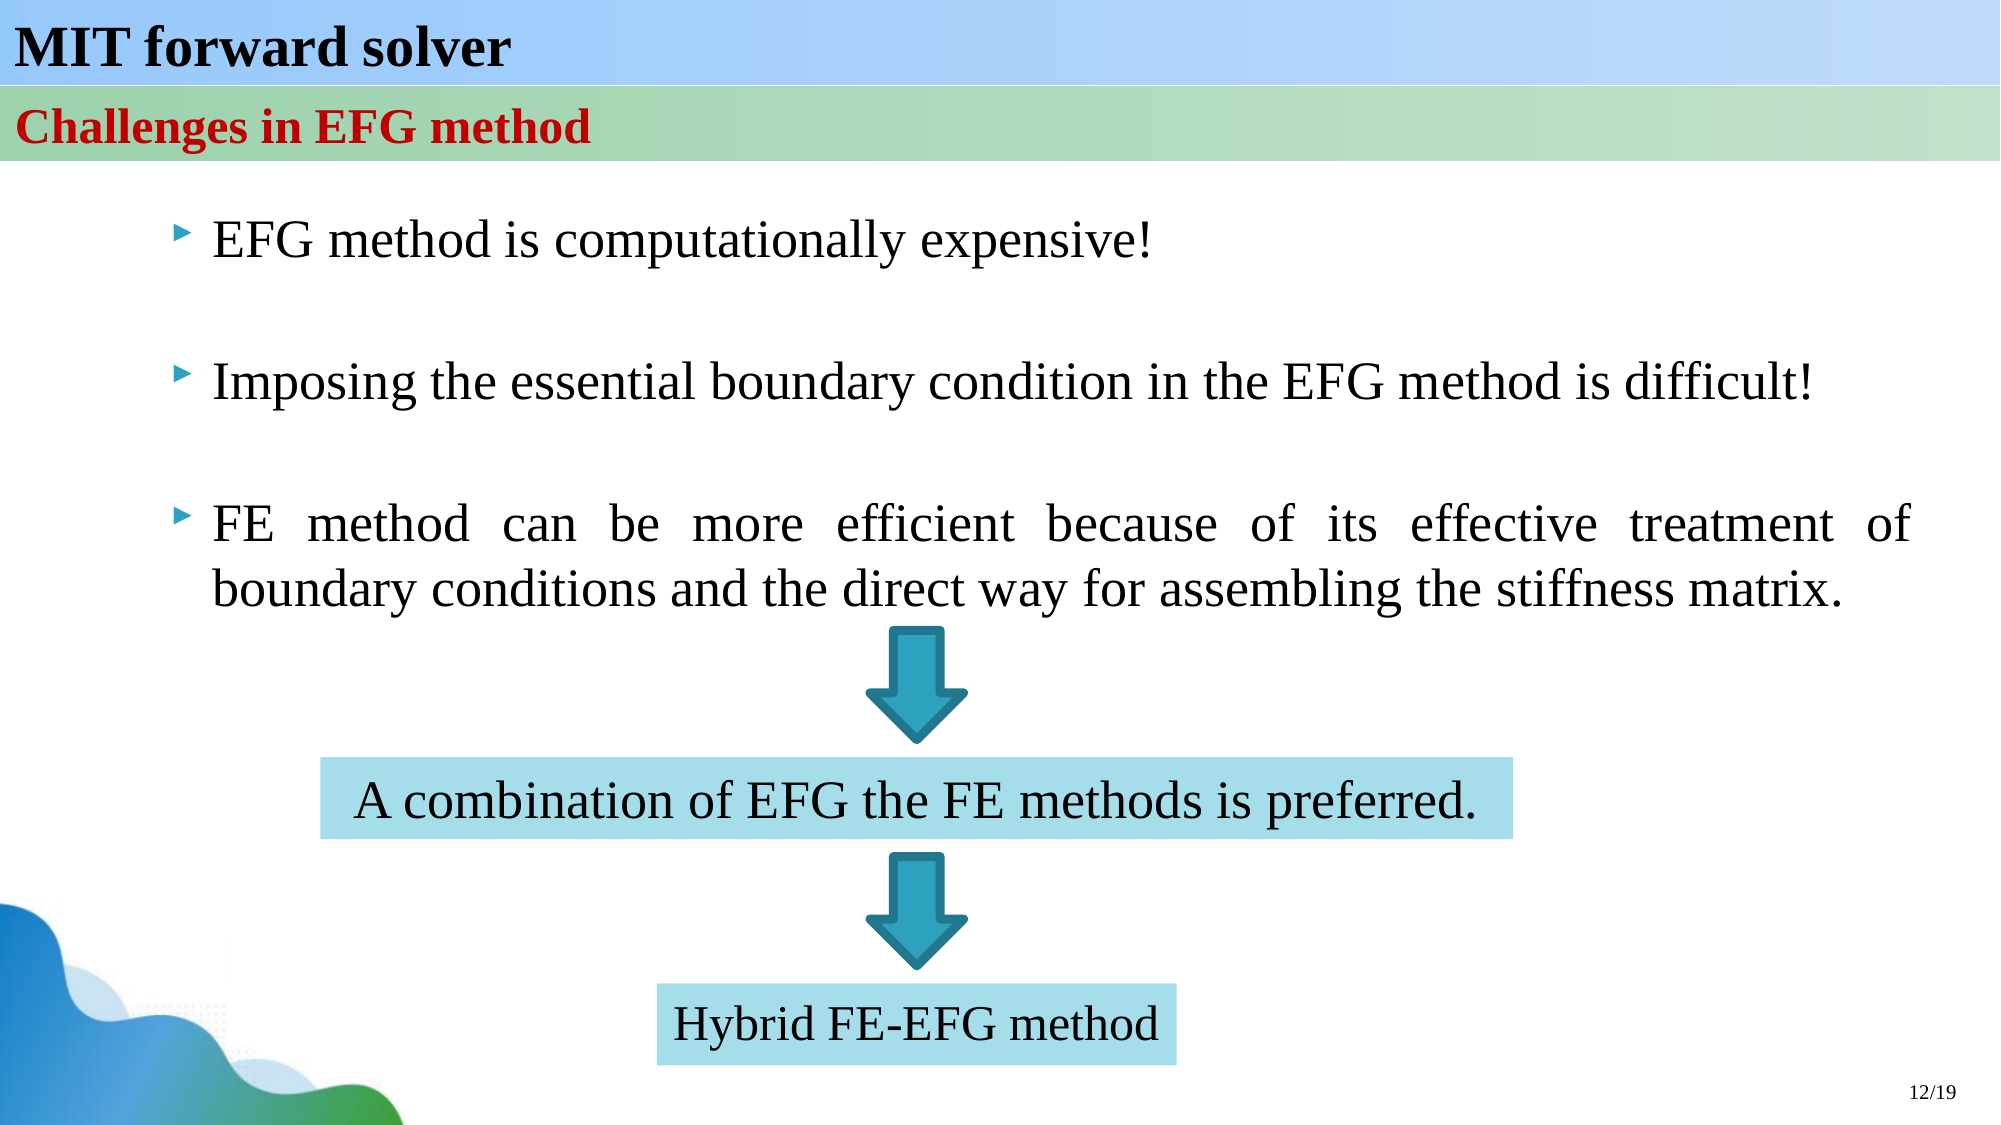

MIT forward solver
Challenges in EFG method
EFG method is computationally expensive!

Imposing the essential boundary condition in the EFG method is difficult!

FE method can be more efficient because of its effective treatment of boundary conditions and the direct way for assembling the stiffness matrix.

A combination of EFG the FE methods is preferred.

Hybrid FE-EFG method
12/19